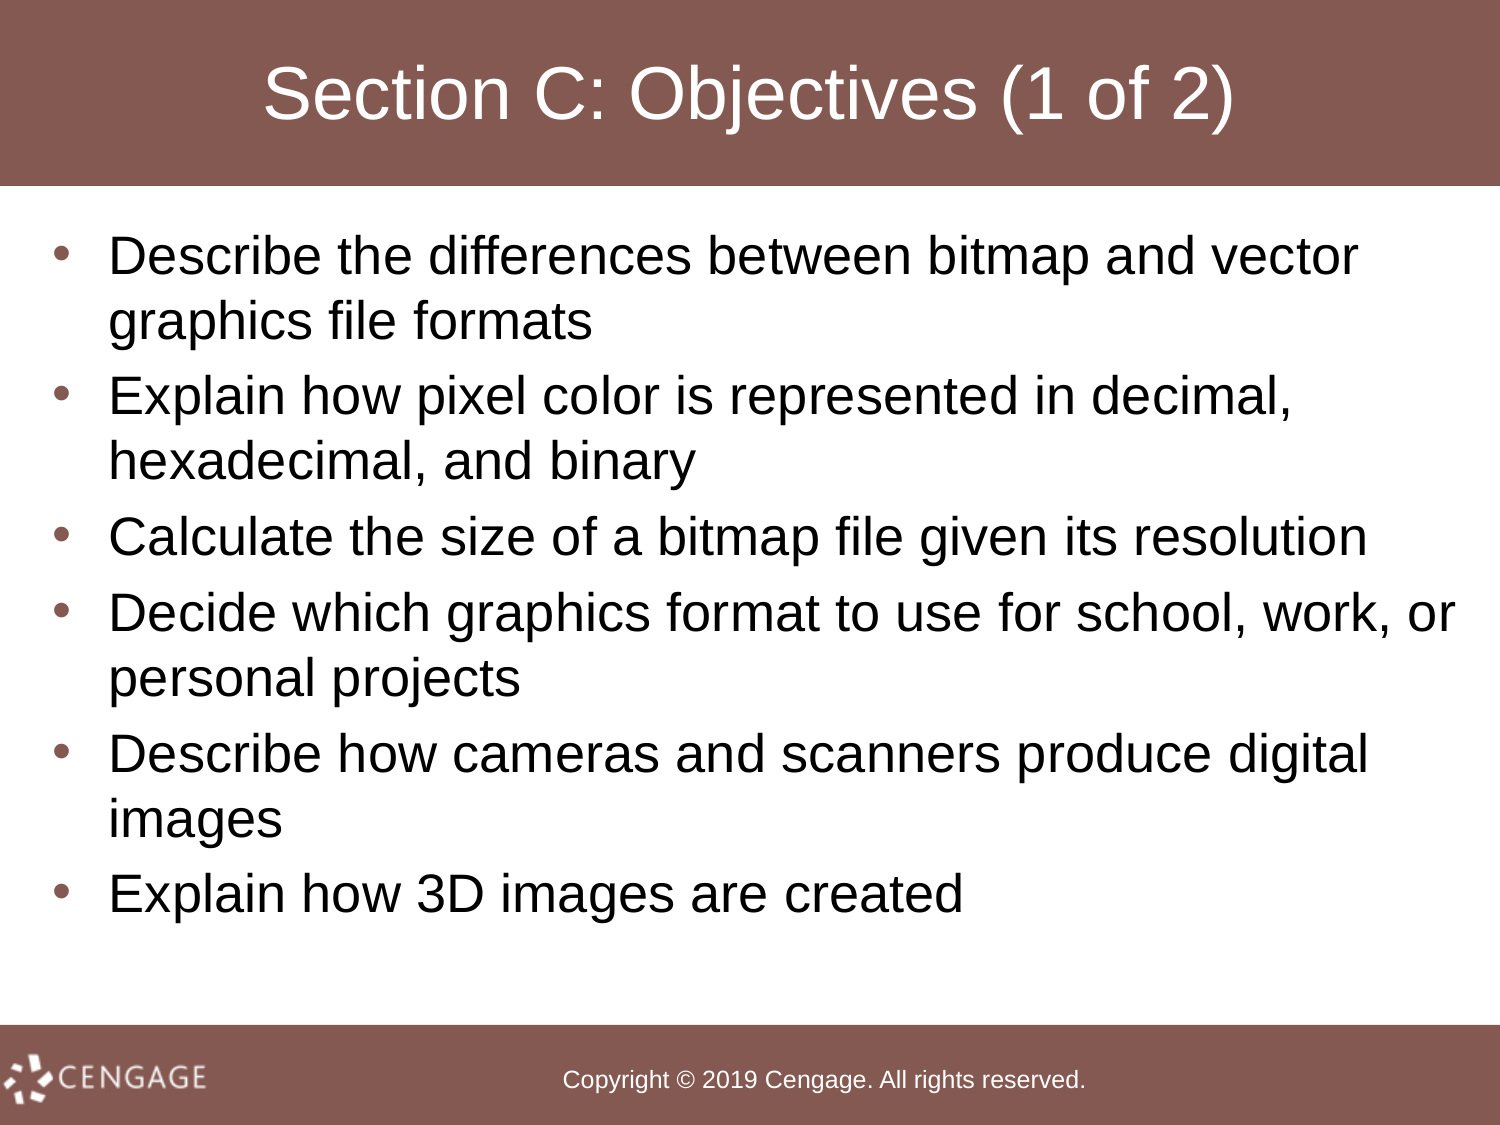

# Section C: Objectives (1 of 2)
Describe the differences between bitmap and vector graphics file formats
Explain how pixel color is represented in decimal, hexadecimal, and binary
Calculate the size of a bitmap file given its resolution
Decide which graphics format to use for school, work, or personal projects
Describe how cameras and scanners produce digital images
Explain how 3D images are created